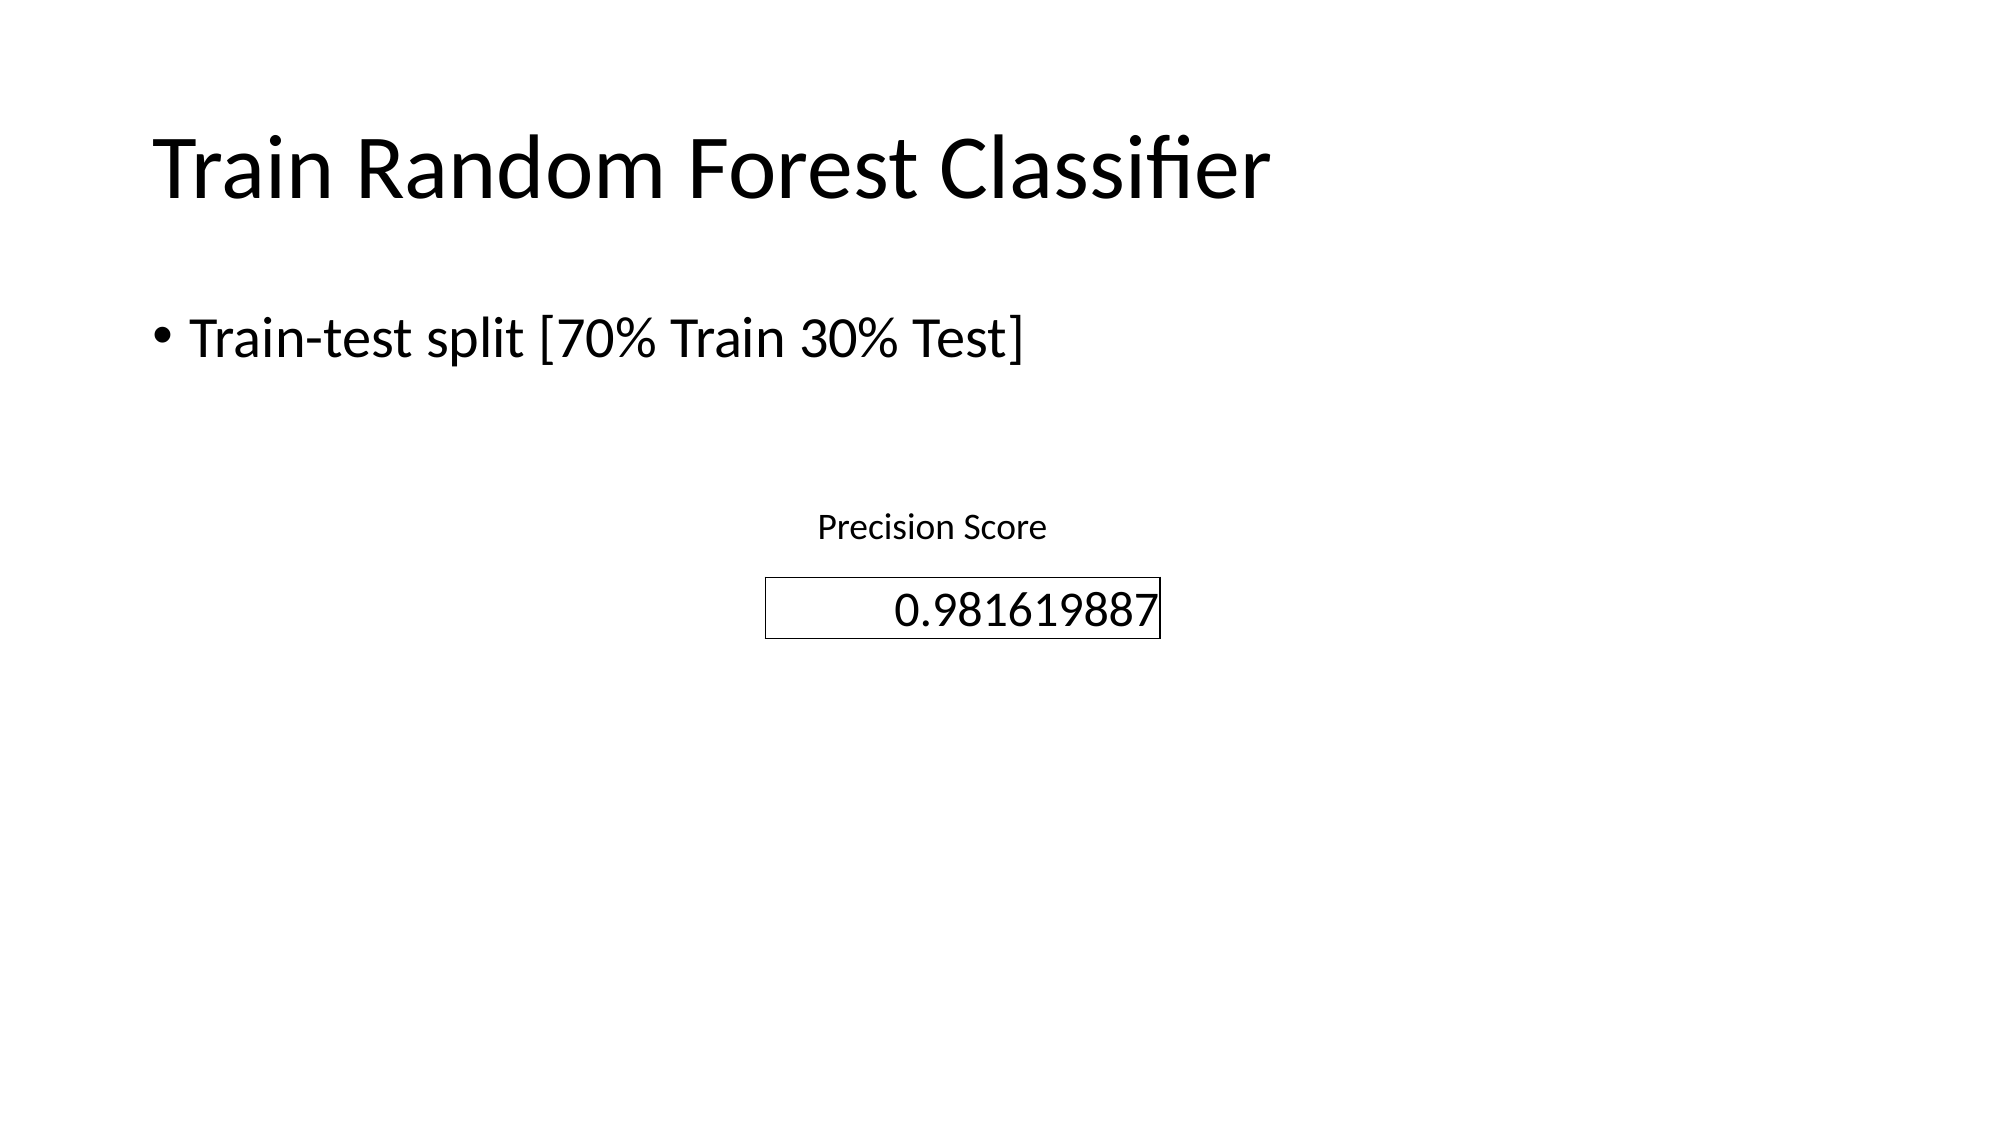

# Train Random Forest Classifier
Train-test split [70% Train 30% Test]
Precision Score
| 0.981619887 |
| --- |